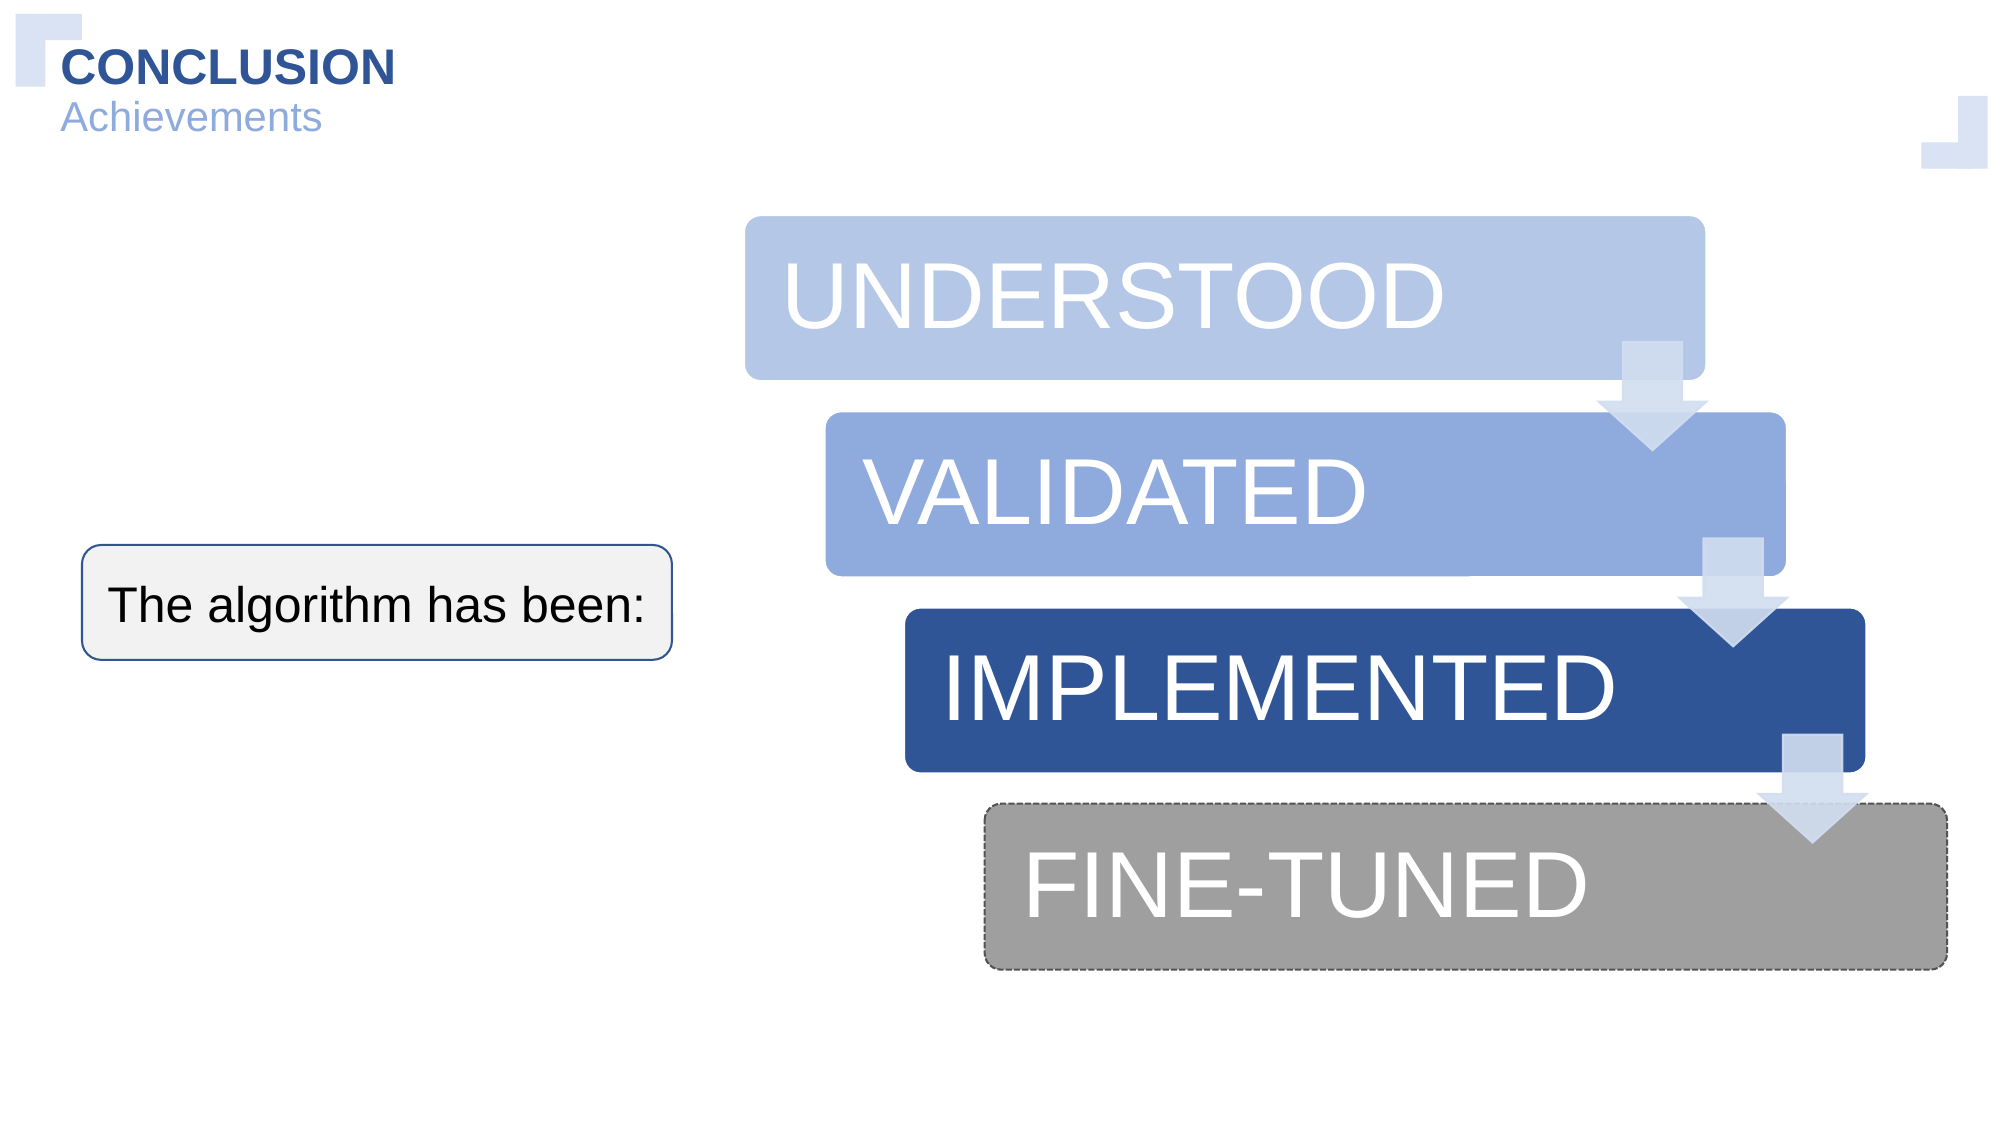

CONCLUSION
Achievements

UNDERSTOOD
VALIDATED
IMPLEMENTED
FINE-TUNED

The algorithm has been: